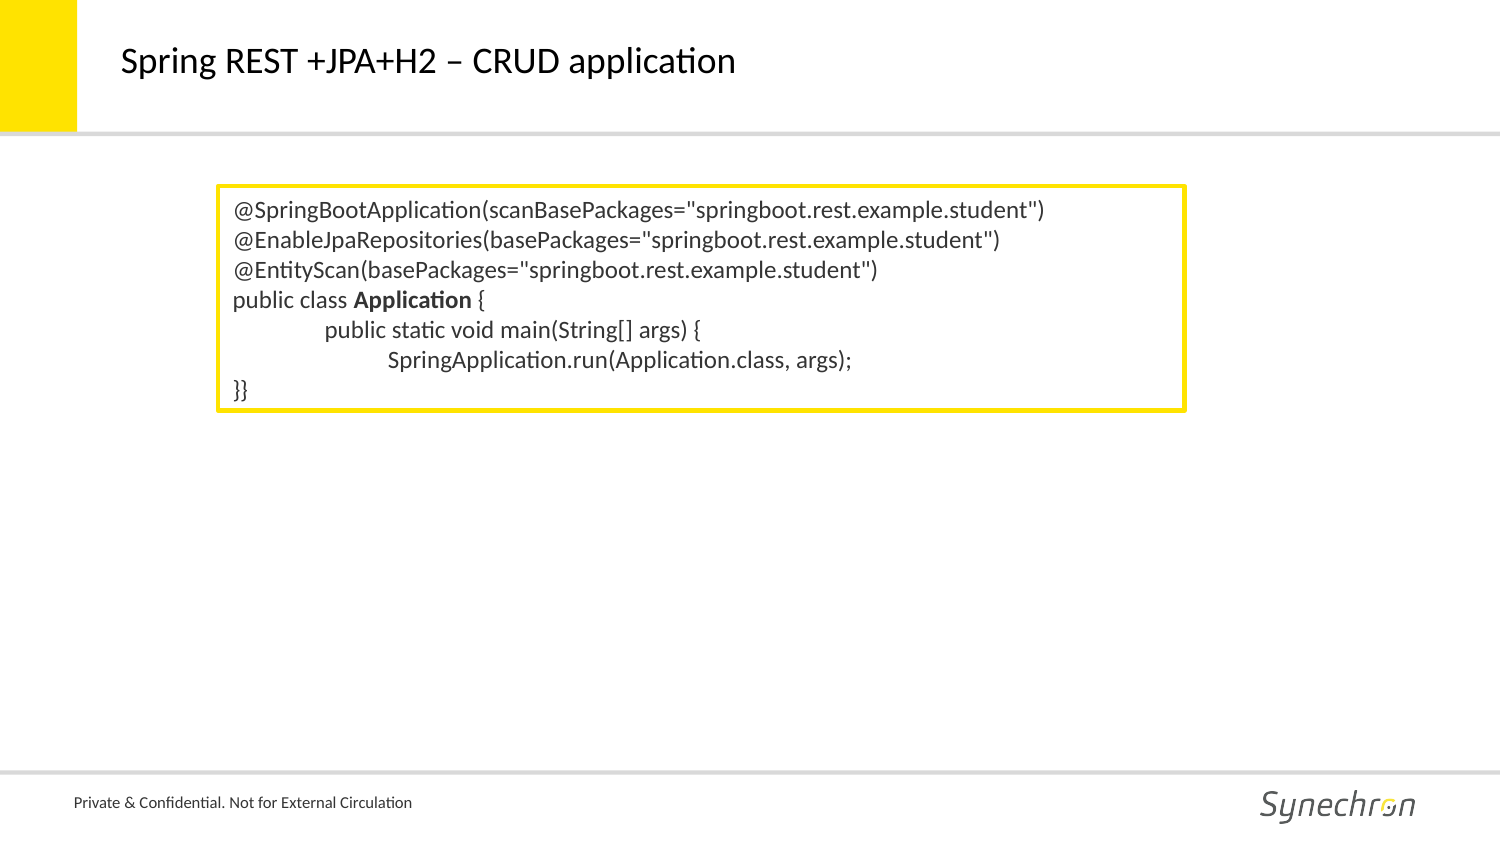

Spring REST +JPA+H2 – CRUD application
@SpringBootApplication(scanBasePackages="springboot.rest.example.student")
@EnableJpaRepositories(basePackages="springboot.rest.example.student")
@EntityScan(basePackages="springboot.rest.example.student")
public class Application {
                public static void main(String[] args) {
                           SpringApplication.run(Application.class, args);
}}